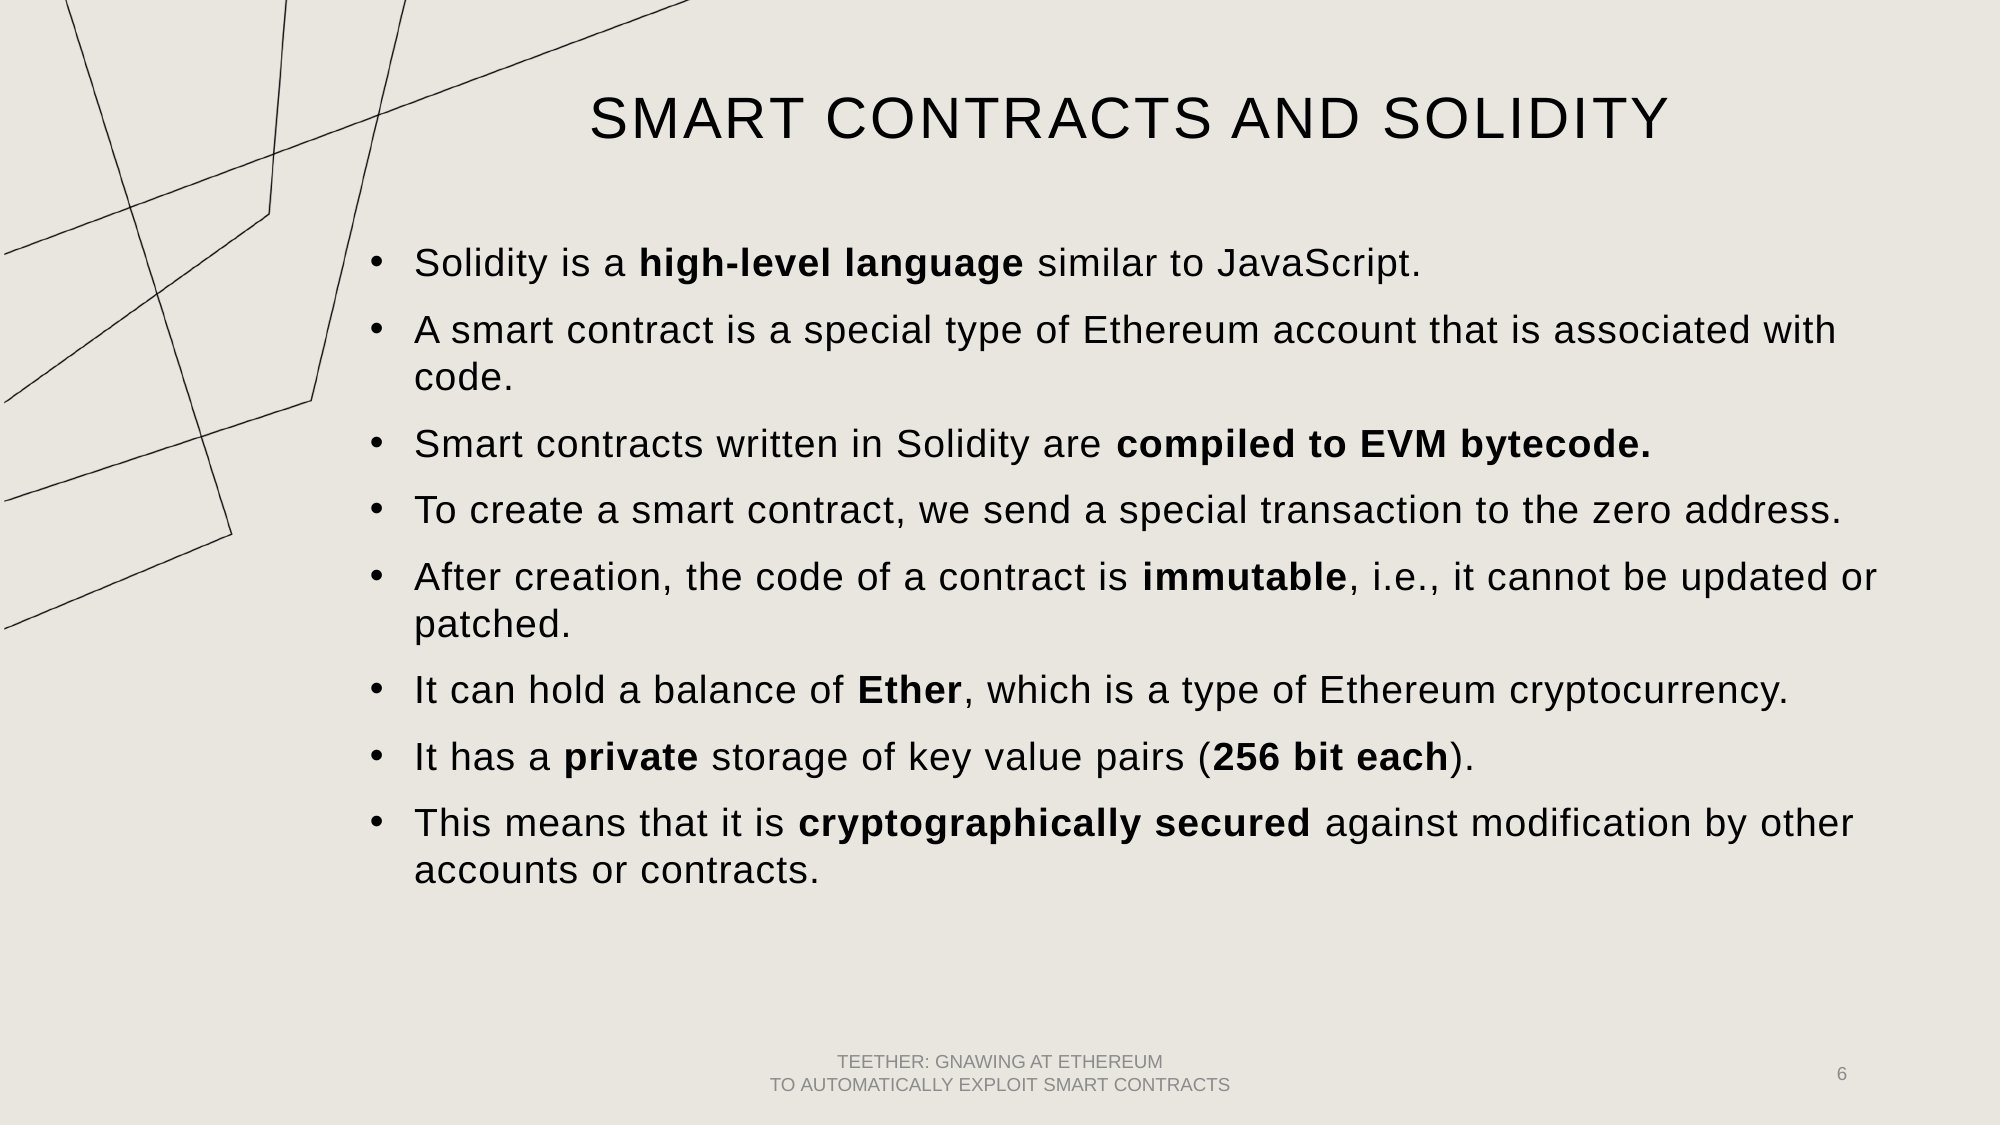

# Smart contracts and solidity
Solidity is a high-level language similar to JavaScript.
A smart contract is a special type of Ethereum account that is associated with code.
Smart contracts written in Solidity are compiled to EVM bytecode.
To create a smart contract, we send a special transaction to the zero address.
After creation, the code of a contract is immutable, i.e., it cannot be updated or patched.
It can hold a balance of Ether, which is a type of Ethereum cryptocurrency.
It has a private storage of key value pairs (256 bit each).
This means that it is cryptographically secured against modification by other accounts or contracts.

TEETHER: GNAWING AT ETHEREUM TO AUTOMATICALLY EXPLOIT SMART CONTRACTS
6